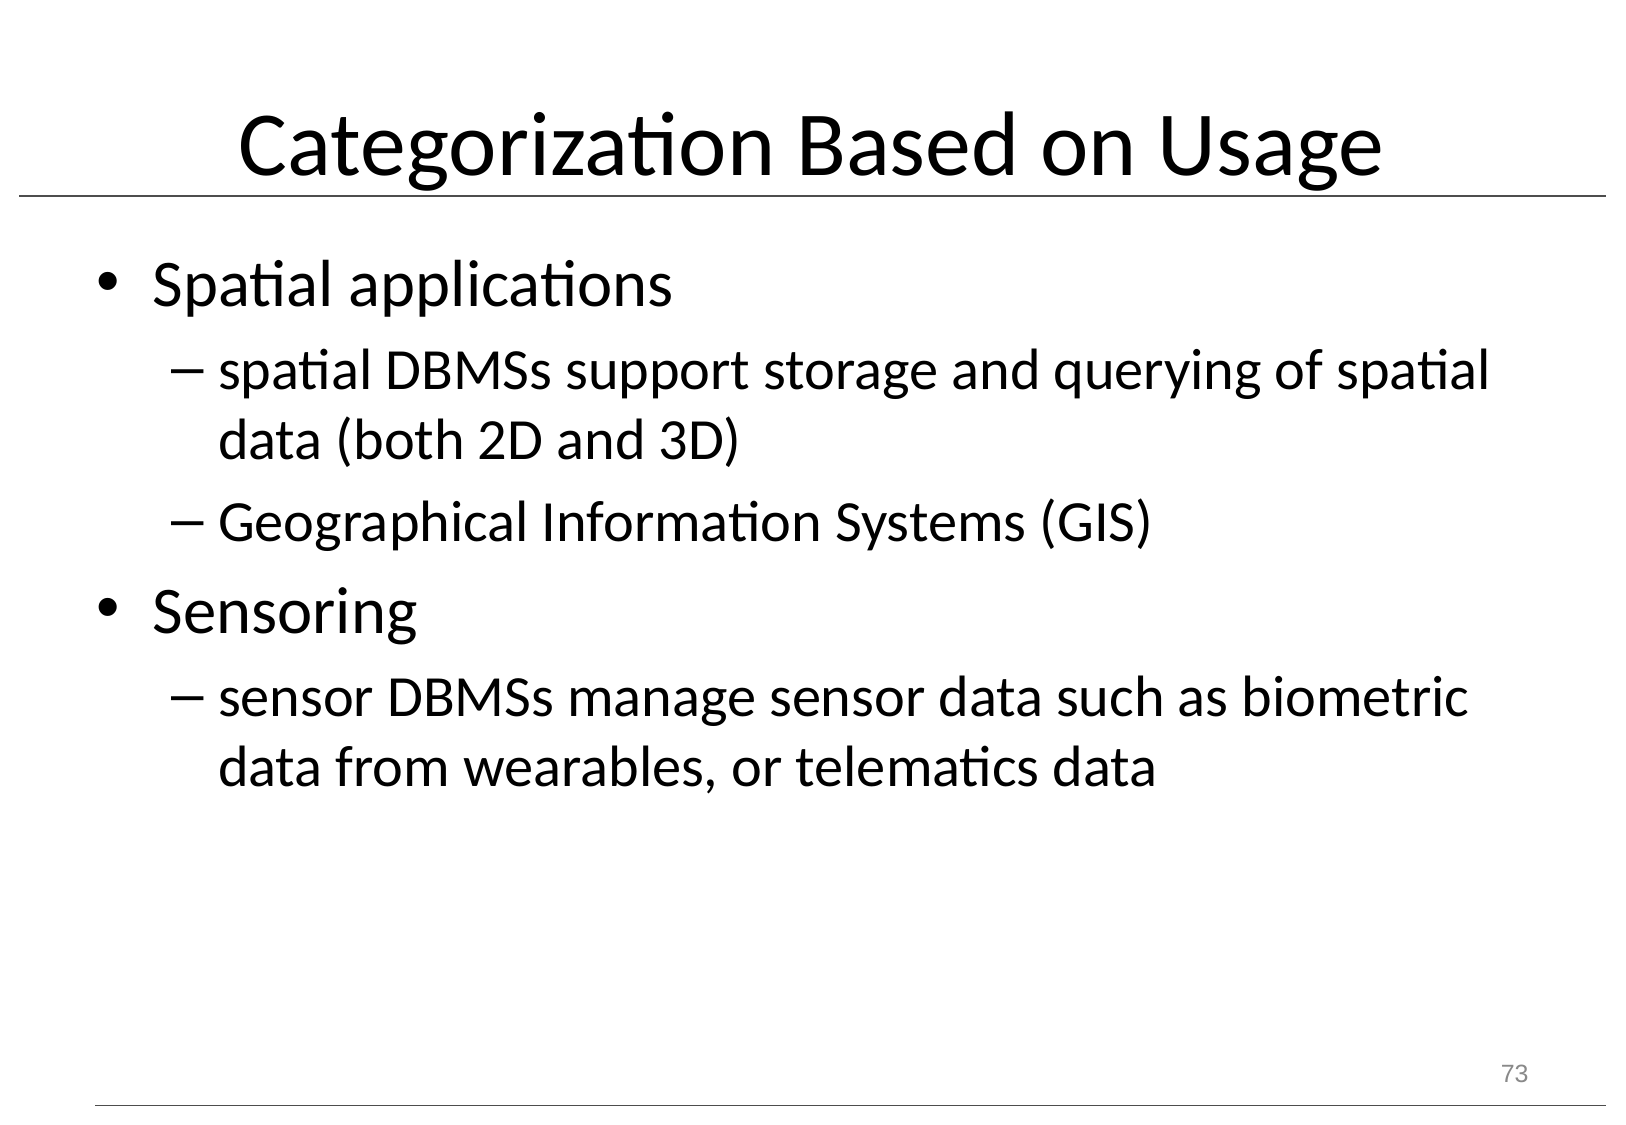

# Categorization Based on Usage
Spatial applications
spatial DBMSs support storage and querying of spatial data (both 2D and 3D)
Geographical Information Systems (GIS)
Sensoring
sensor DBMSs manage sensor data such as biometric data from wearables, or telematics data
73